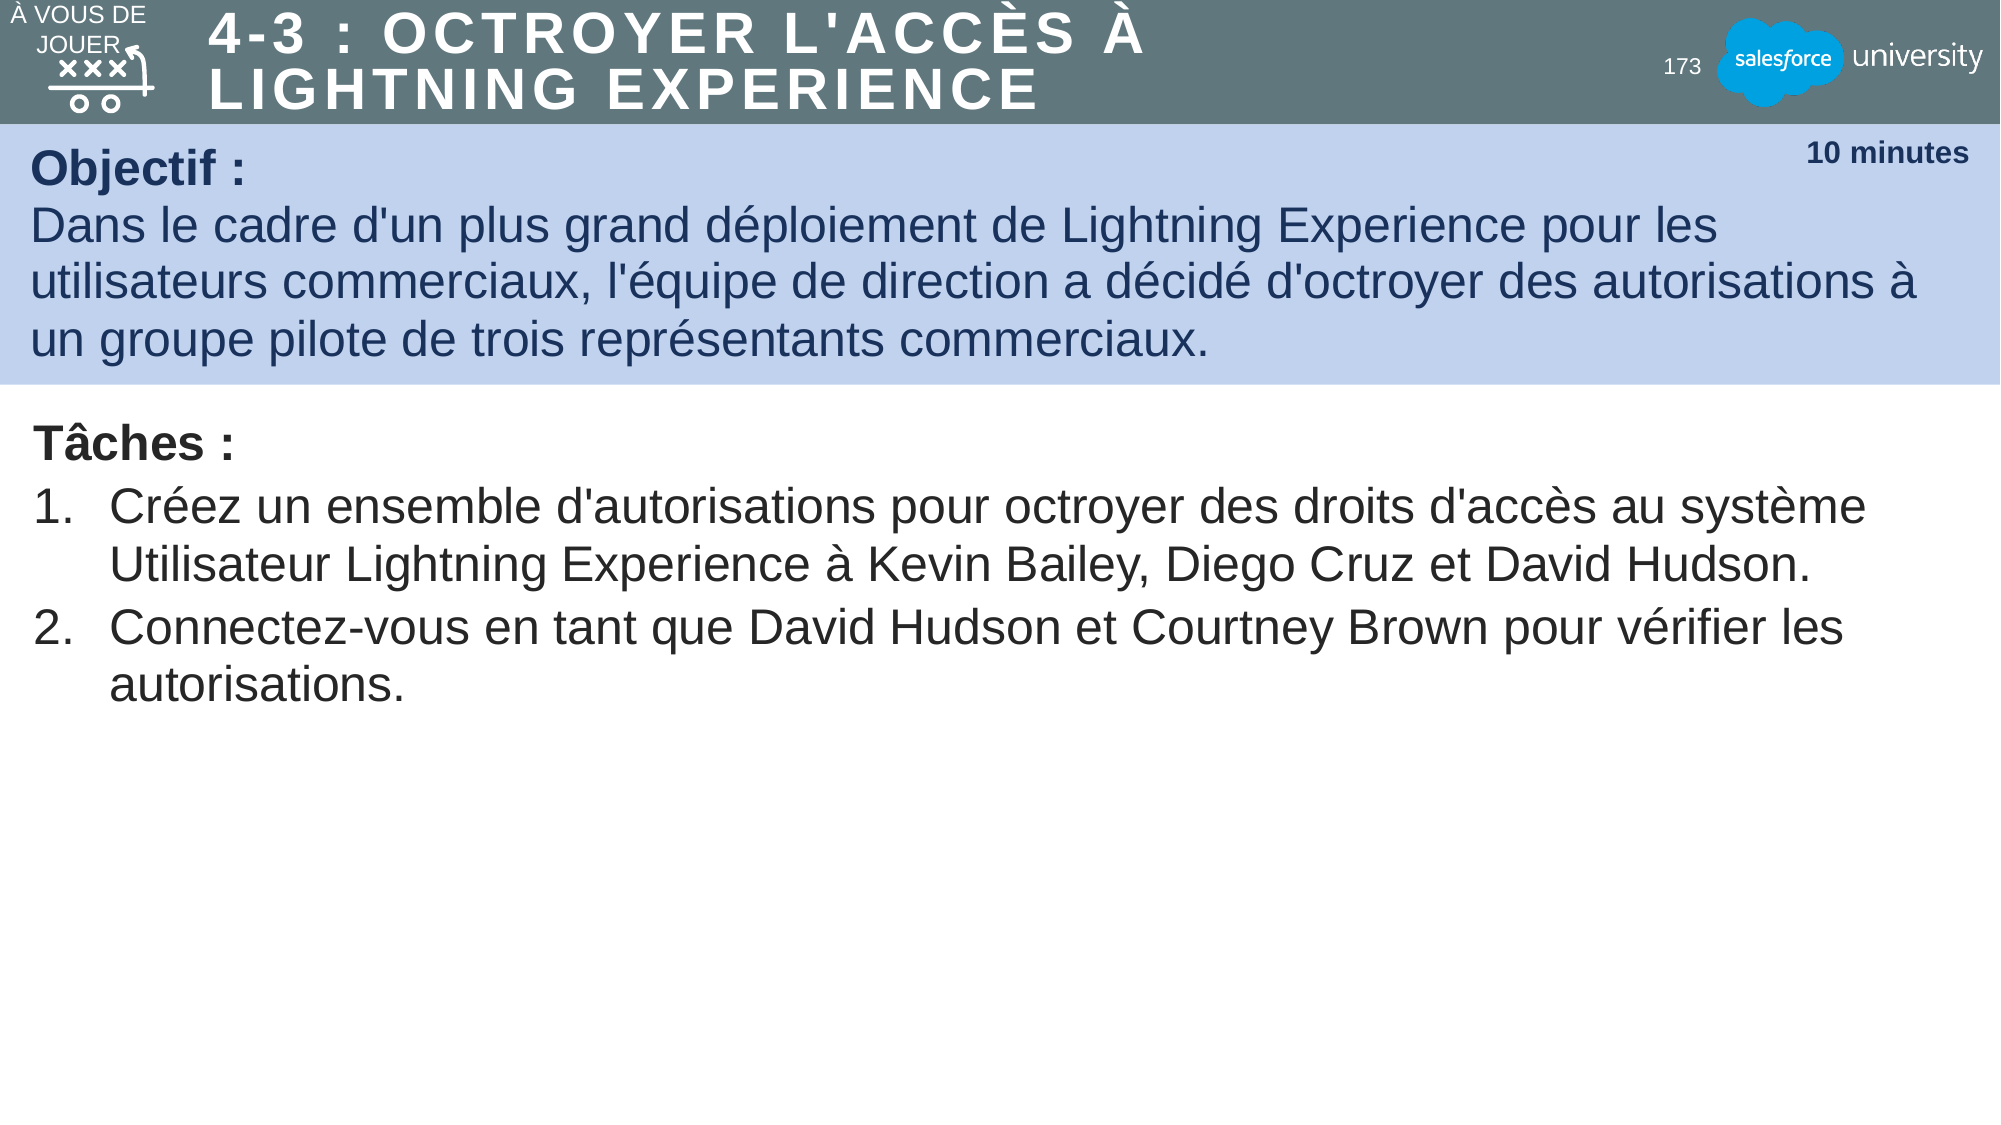

À VOUS DE JOUER
# 4-3 : Octroyer l'accès à Lightning Experience
173
Objectif :
Dans le cadre d'un plus grand déploiement de Lightning Experience pour les utilisateurs commerciaux, l'équipe de direction a décidé d'octroyer des autorisations à un groupe pilote de trois représentants commerciaux.
10 minutes
Tâches :
Créez un ensemble d'autorisations pour octroyer des droits d'accès au système Utilisateur Lightning Experience à Kevin Bailey, Diego Cruz et David Hudson.
Connectez-vous en tant que David Hudson et Courtney Brown pour vérifier les autorisations.